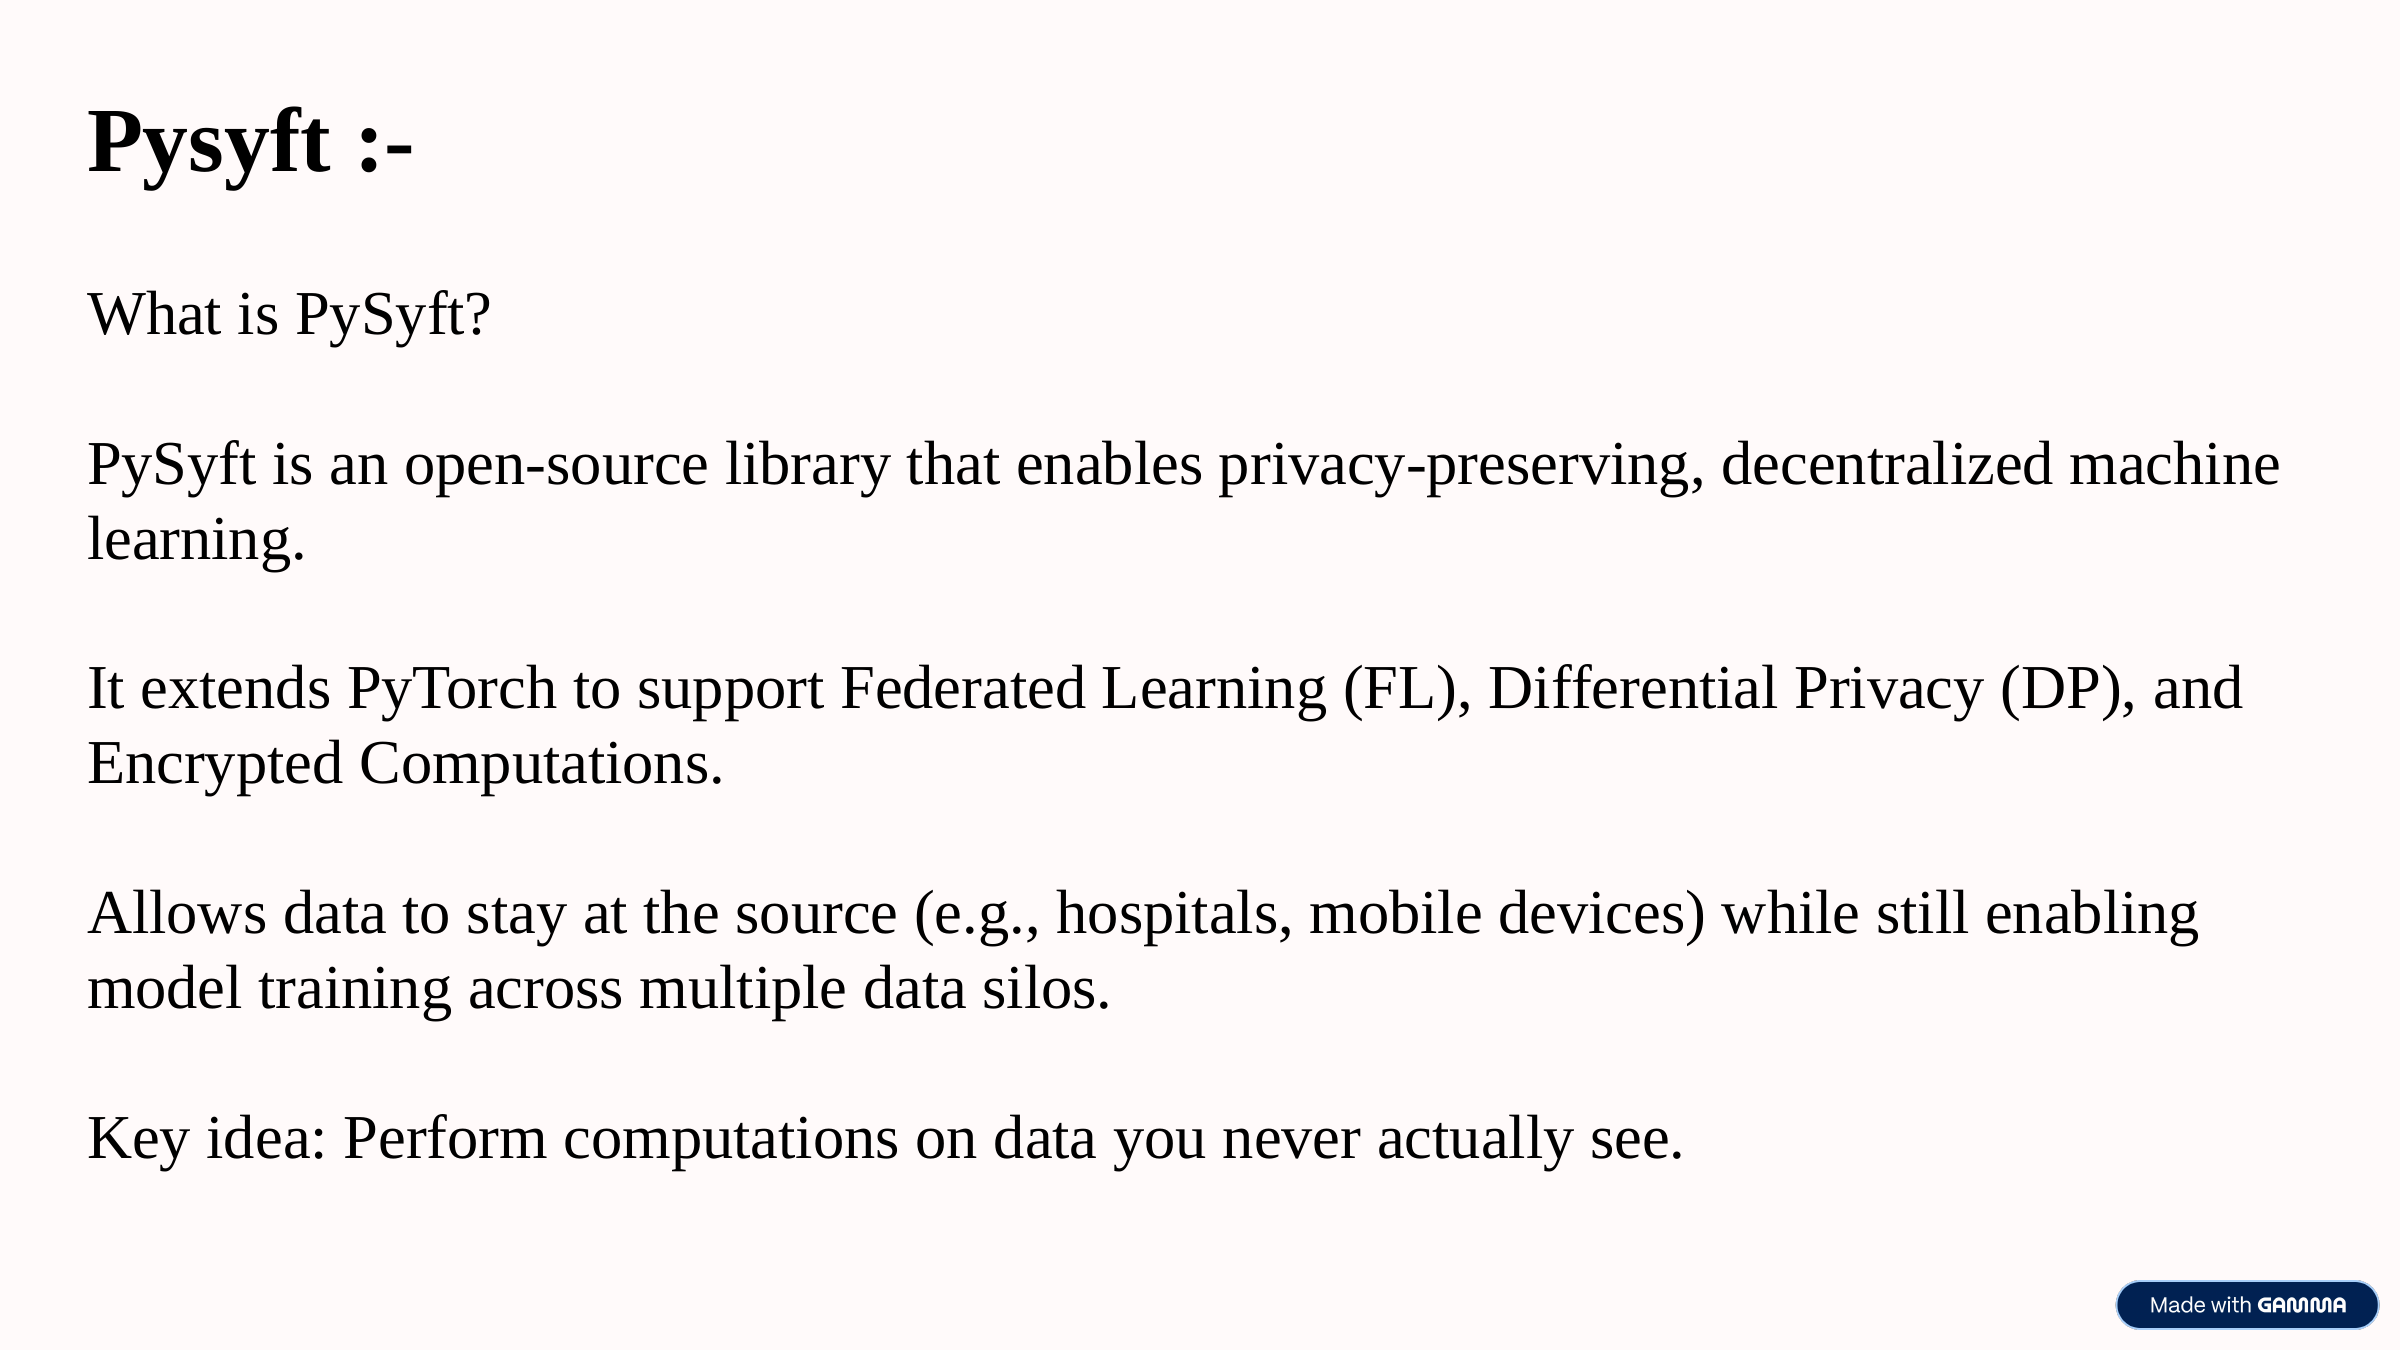

Pysyft :-

What is PySyft?

PySyft is an open-source library that enables privacy-preserving, decentralized machine learning.

It extends PyTorch to support Federated Learning (FL), Differential Privacy (DP), and Encrypted Computations.

Allows data to stay at the source (e.g., hospitals, mobile devices) while still enabling model training across multiple data silos.

Key idea: Perform computations on data you never actually see.